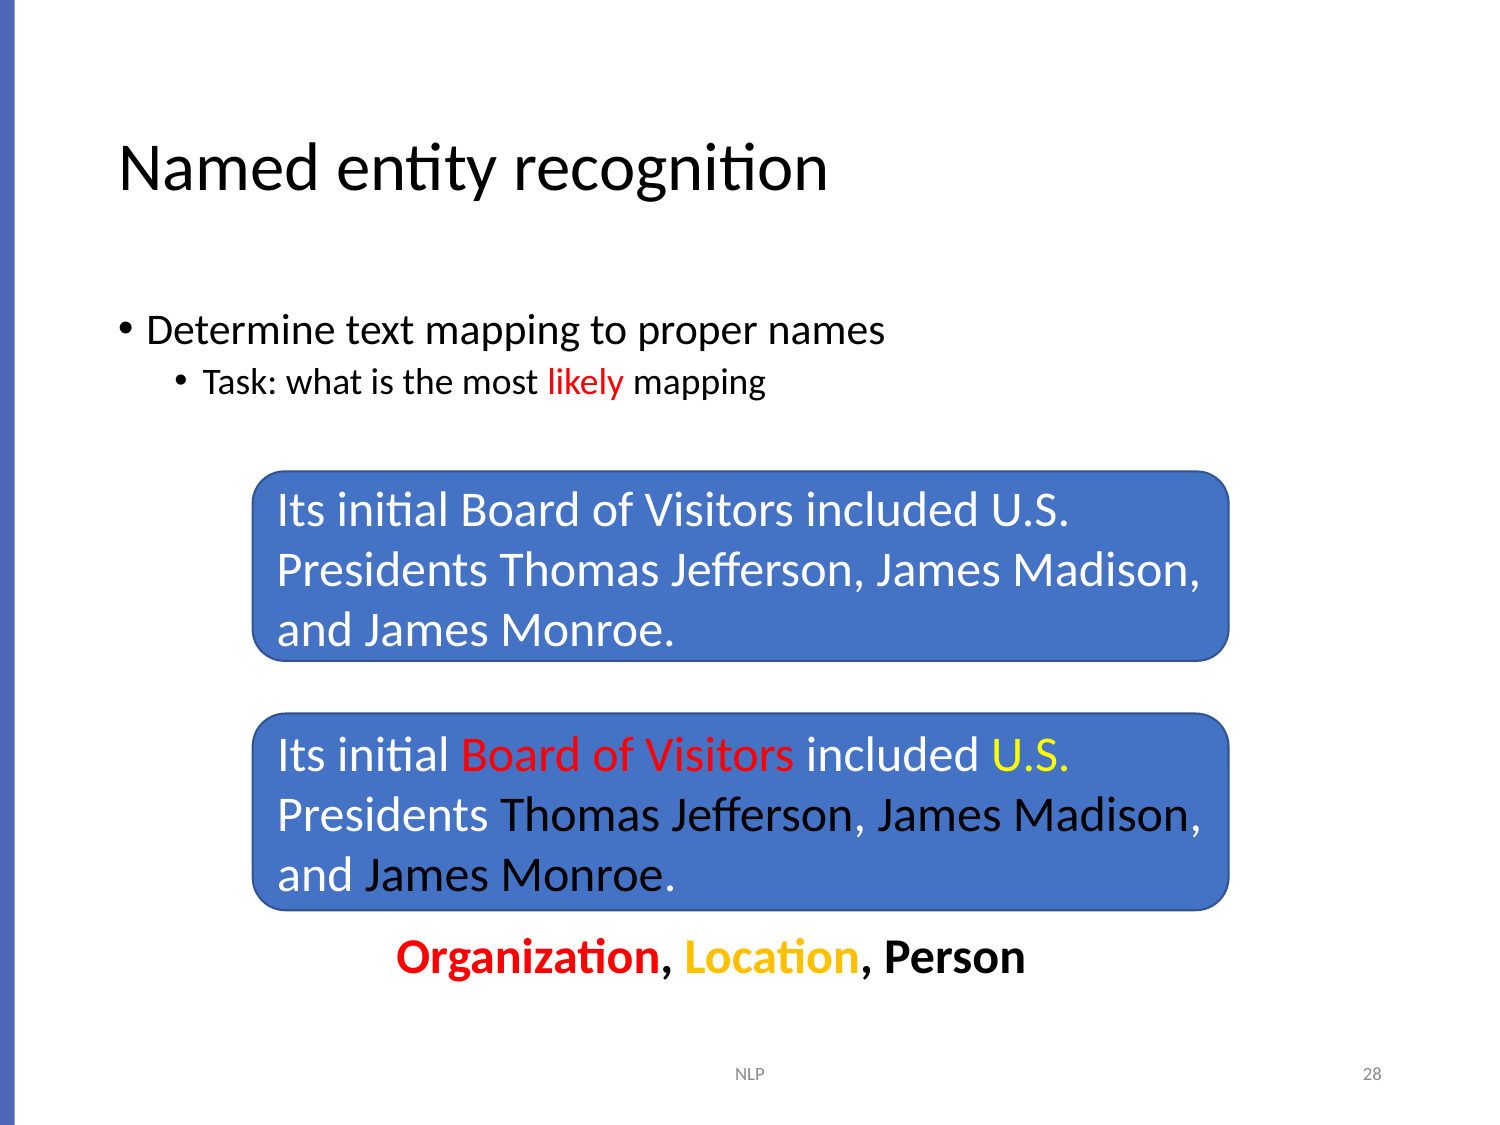

# Named entity recognition
Determine text mapping to proper names
Task: what is the most likely mapping
Its initial Board of Visitors included U.S. Presidents Thomas Jefferson, James Madison, and James Monroe.
Its initial Board of Visitors included U.S. Presidents Thomas Jefferson, James Madison, and James Monroe.
Organization, Location, Person
NLP
28